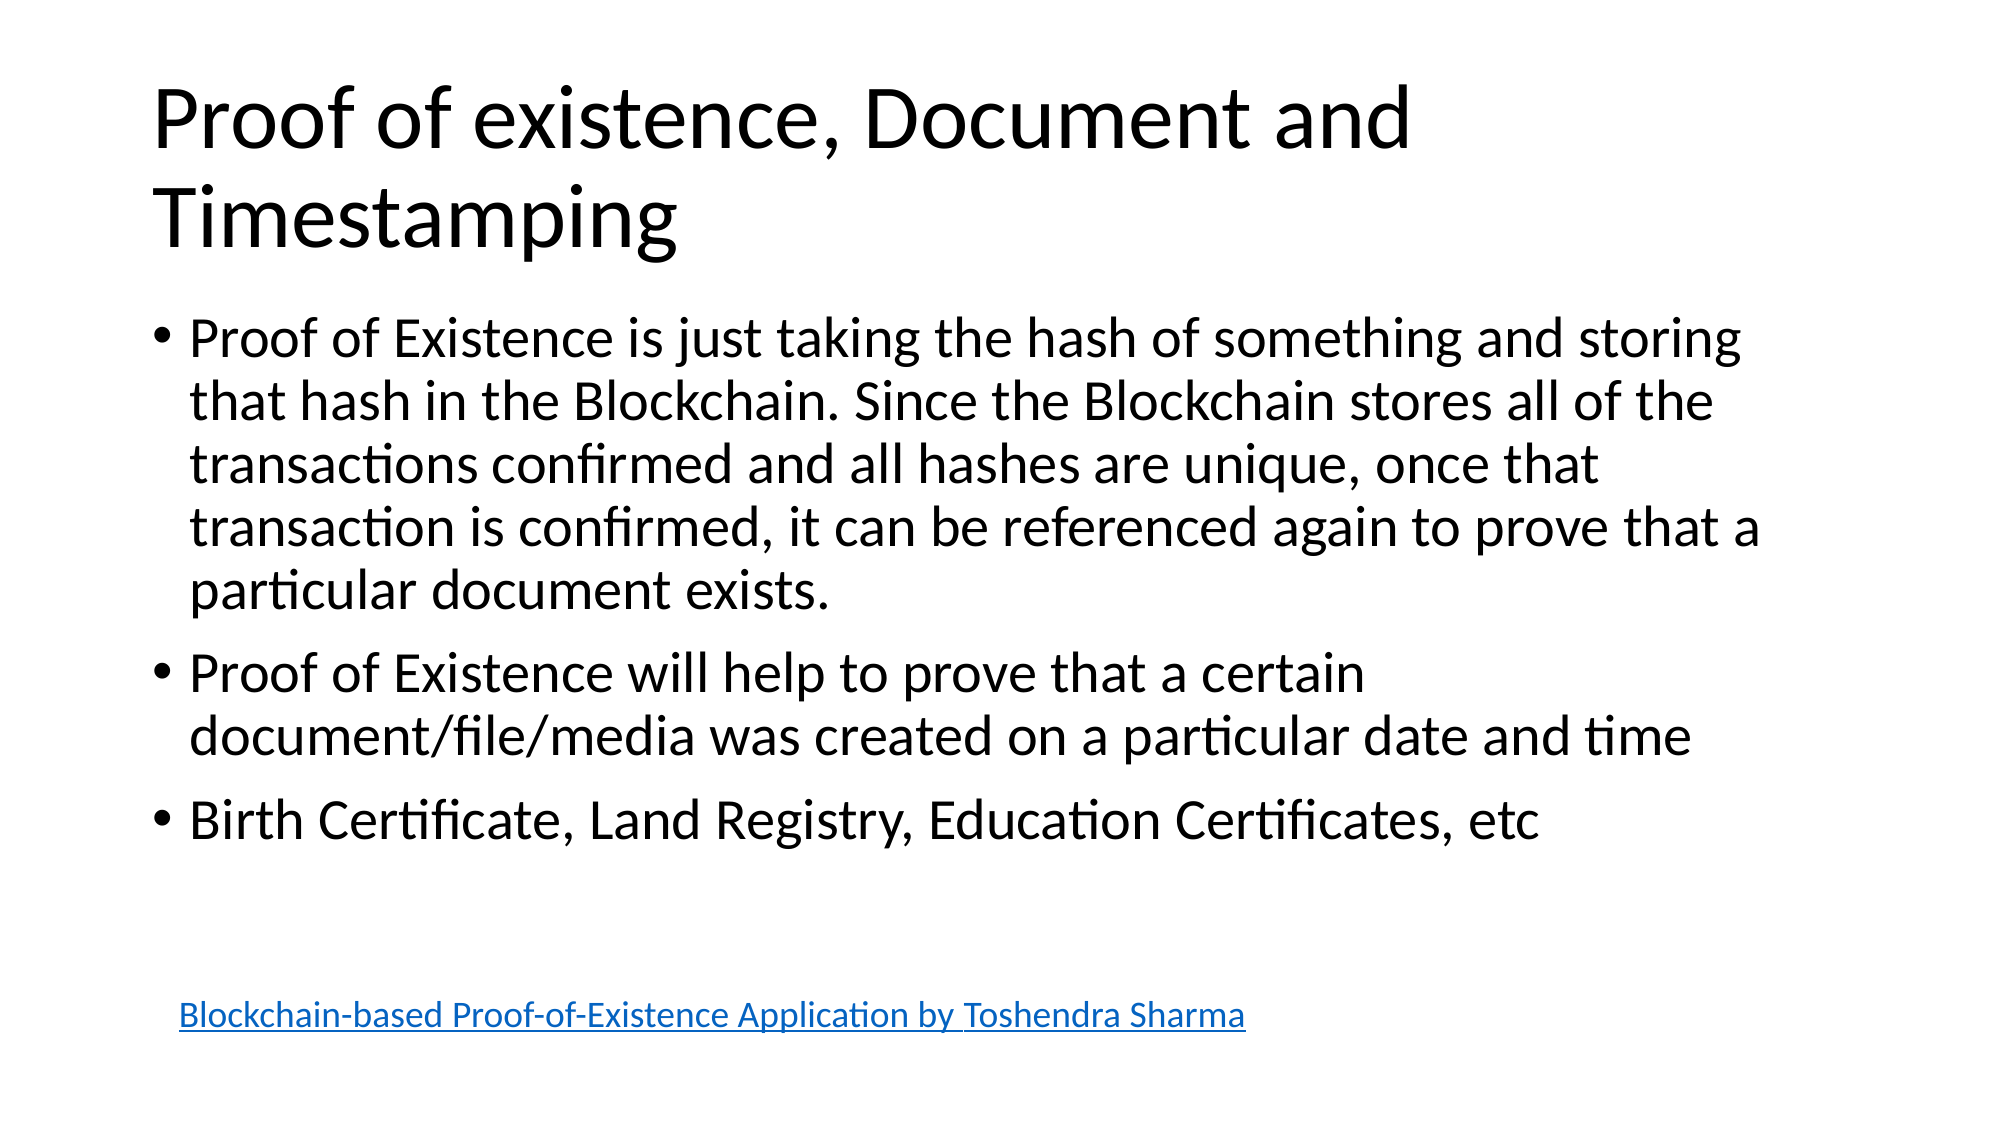

# Proof of existence, Document and Timestamping
Proof of Existence is just taking the hash of something and storing that hash in the Blockchain. Since the Blockchain stores all of the transactions confirmed and all hashes are unique, once that transaction is confirmed, it can be referenced again to prove that a particular document exists.
Proof of Existence will help to prove that a certain document/file/media was created on a particular date and time
Birth Certificate, Land Registry, Education Certificates, etc
Blockchain-based Proof-of-Existence Application by Toshendra Sharma